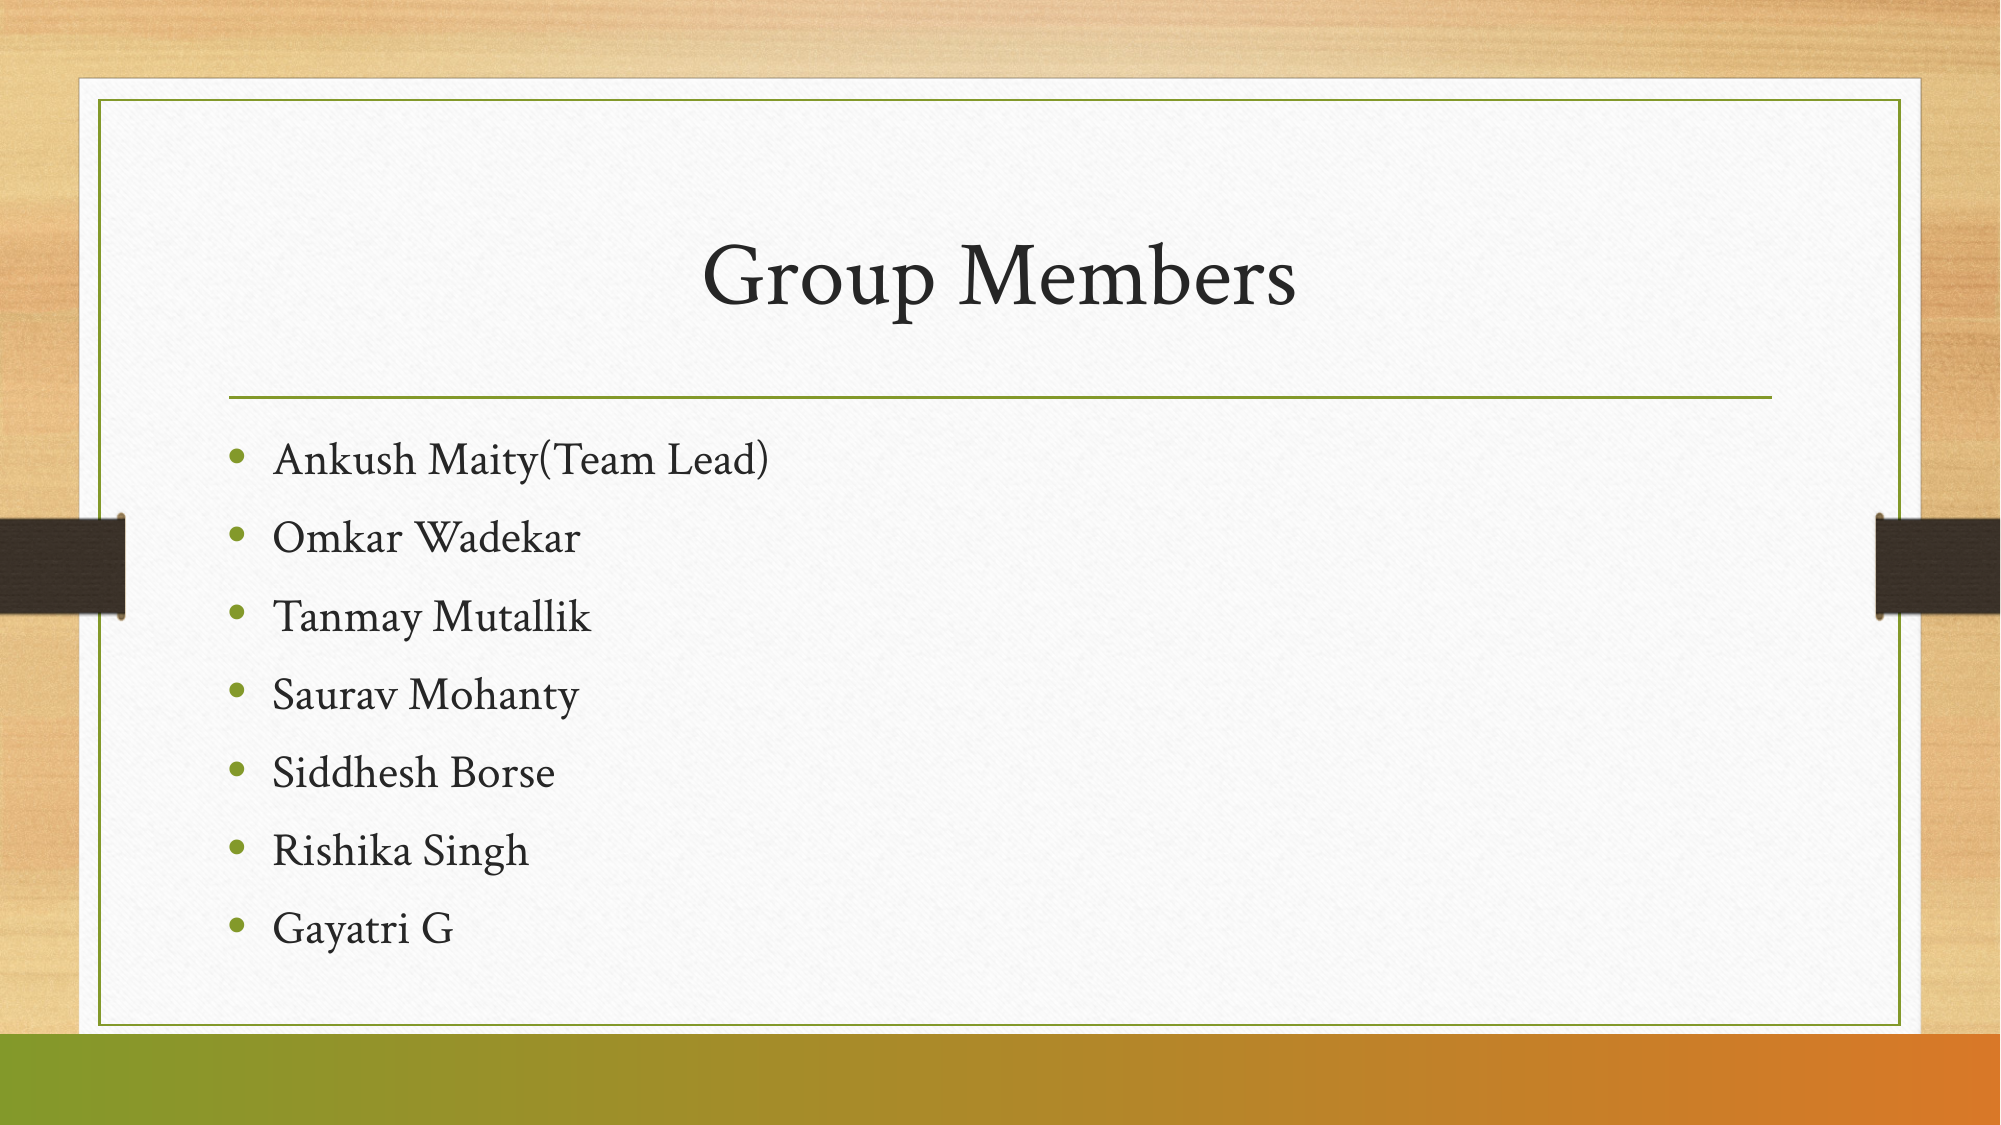

# Group Members
Ankush Maity(Team Lead)
Omkar Wadekar
Tanmay Mutallik
Saurav Mohanty
Siddhesh Borse
Rishika Singh
Gayatri G